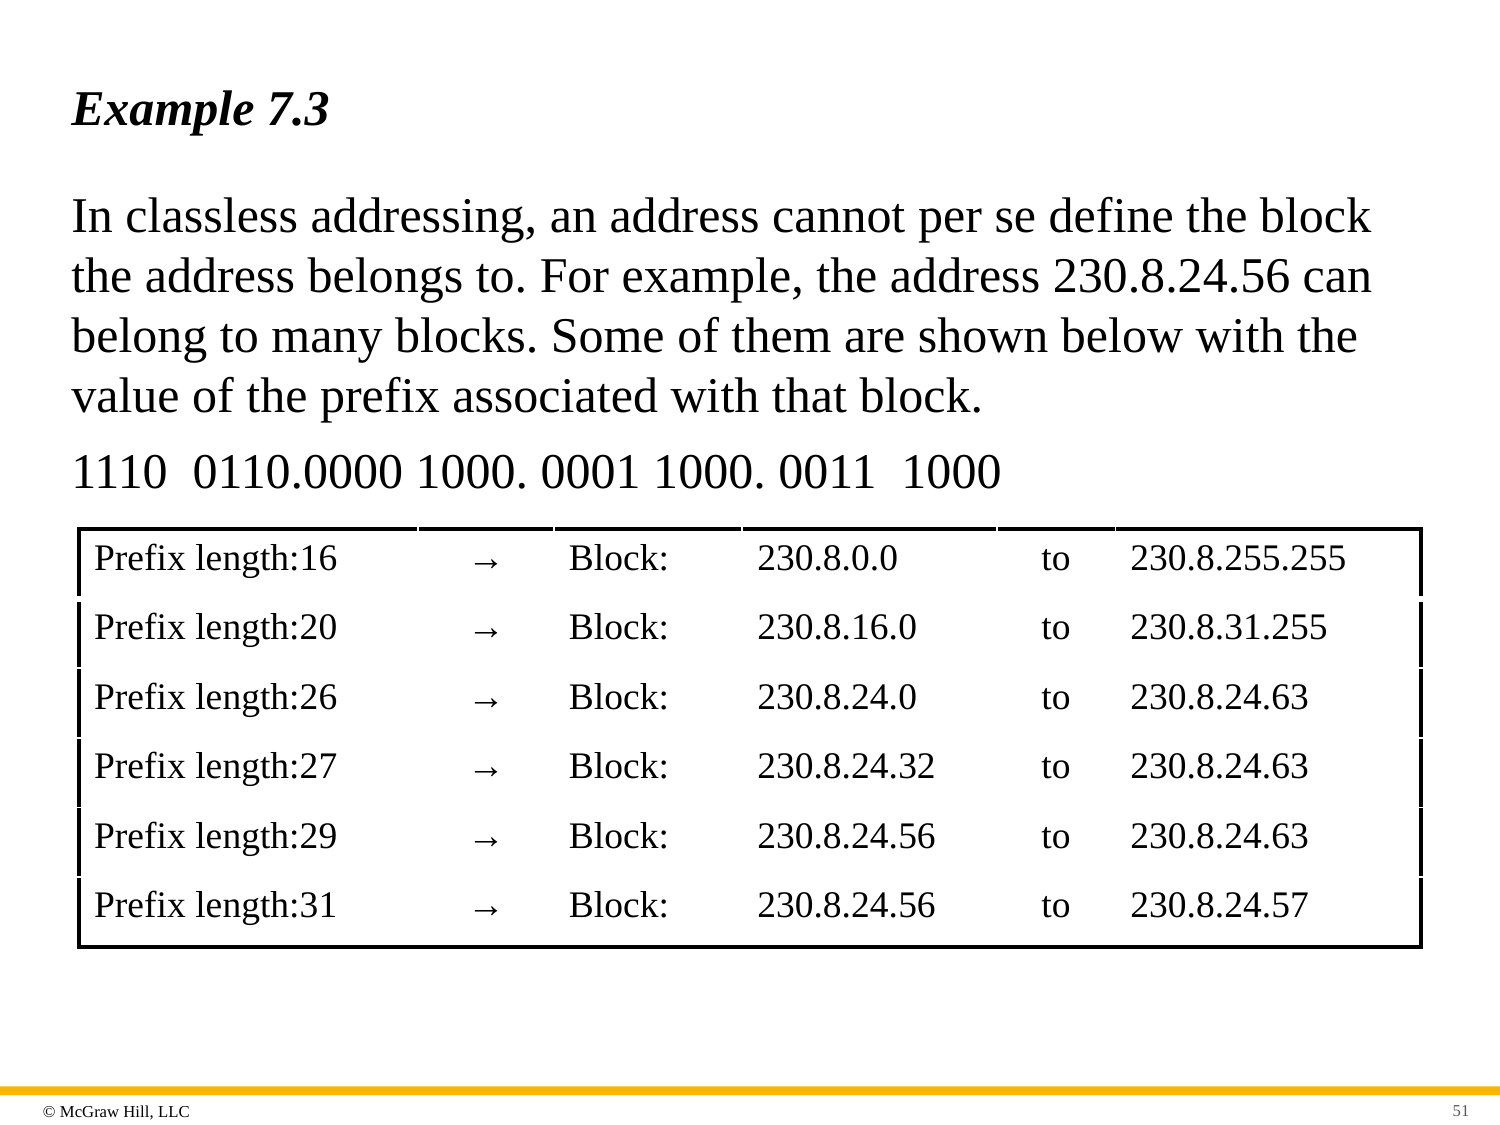

# Example 7.3
In classless addressing, an address cannot per se define the block the address belongs to. For example, the address 230.8.24.56 can belong to many blocks. Some of them are shown below with the value of the prefix associated with that block.
1110  0110.0000 1000. 0001 1000. 0011  1000

| Prefix length:16 | → | Block: | 230.8.0.0 | to | 230.8.255.255 |
| --- | --- | --- | --- | --- | --- |
| Prefix length:20 | → | Block: | 230.8.16.0 | to | 230.8.31.255 |
| Prefix length:26 | → | Block: | 230.8.24.0 | to | 230.8.24.63 |
| Prefix length:27 | → | Block: | 230.8.24.32 | to | 230.8.24.63 |
| Prefix length:29 | → | Block: | 230.8.24.56 | to | 230.8.24.63 |
| Prefix length:31 | → | Block: | 230.8.24.56 | to | 230.8.24.57 |
51